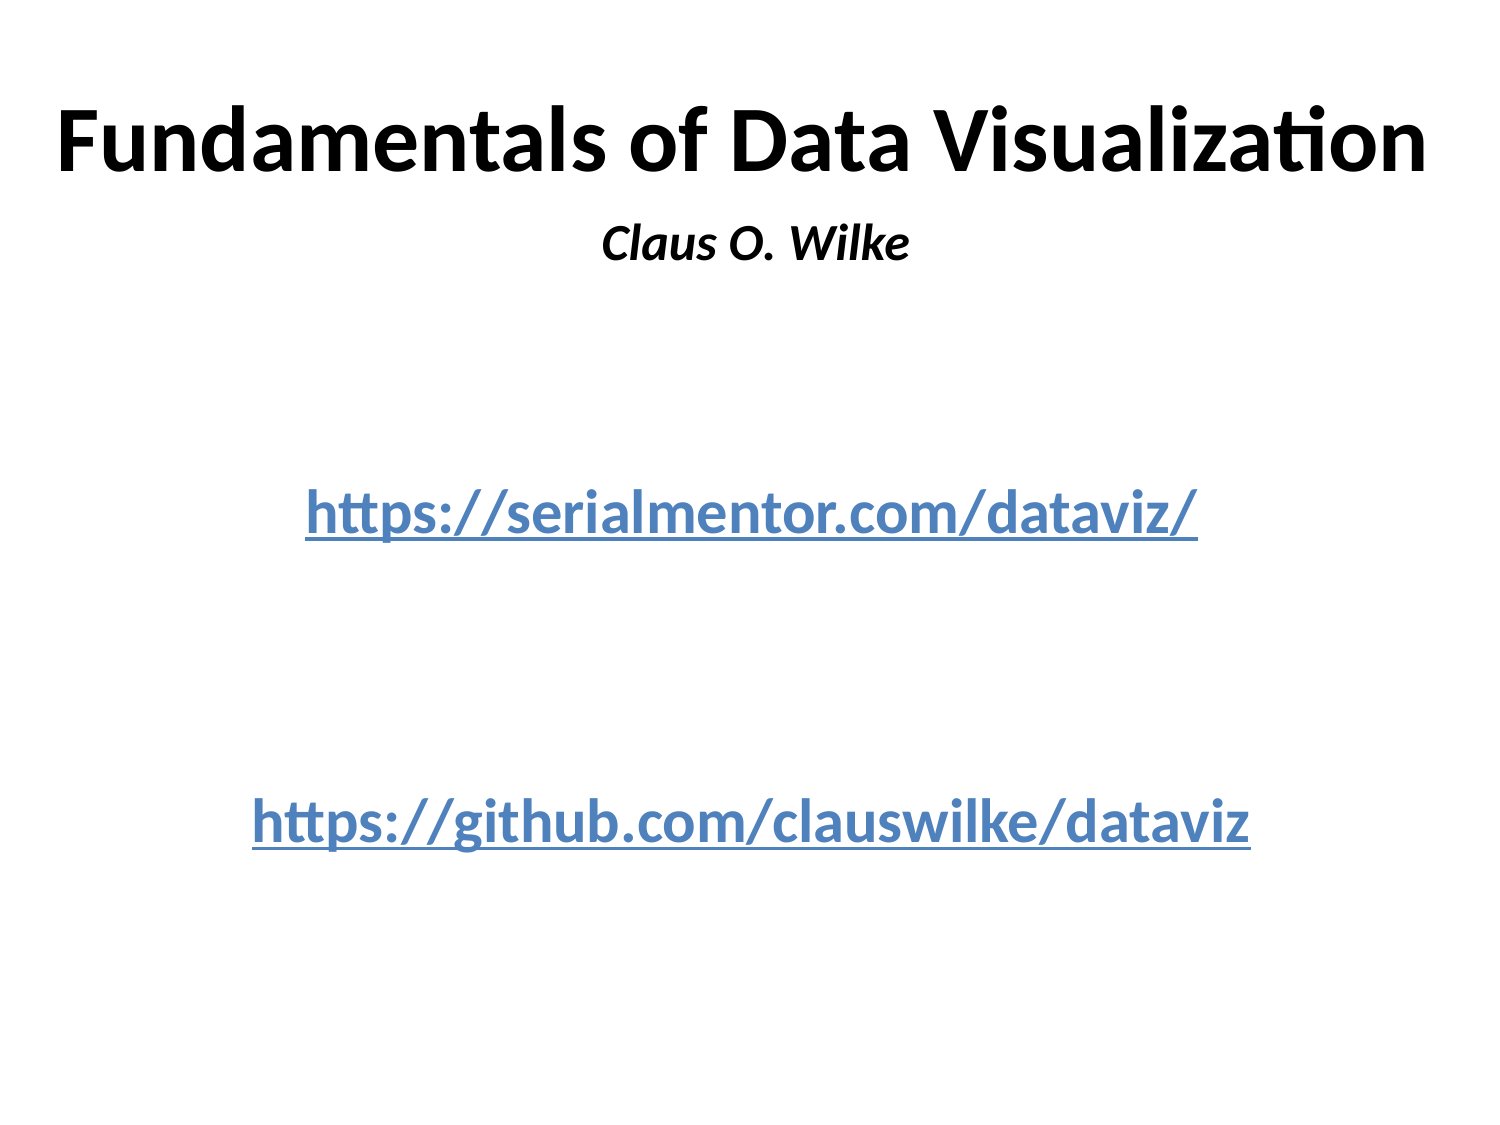

Fundamentals of Data Visualization
Claus O. Wilke

https://serialmentor.com/dataviz/
https://github.com/clauswilke/dataviz